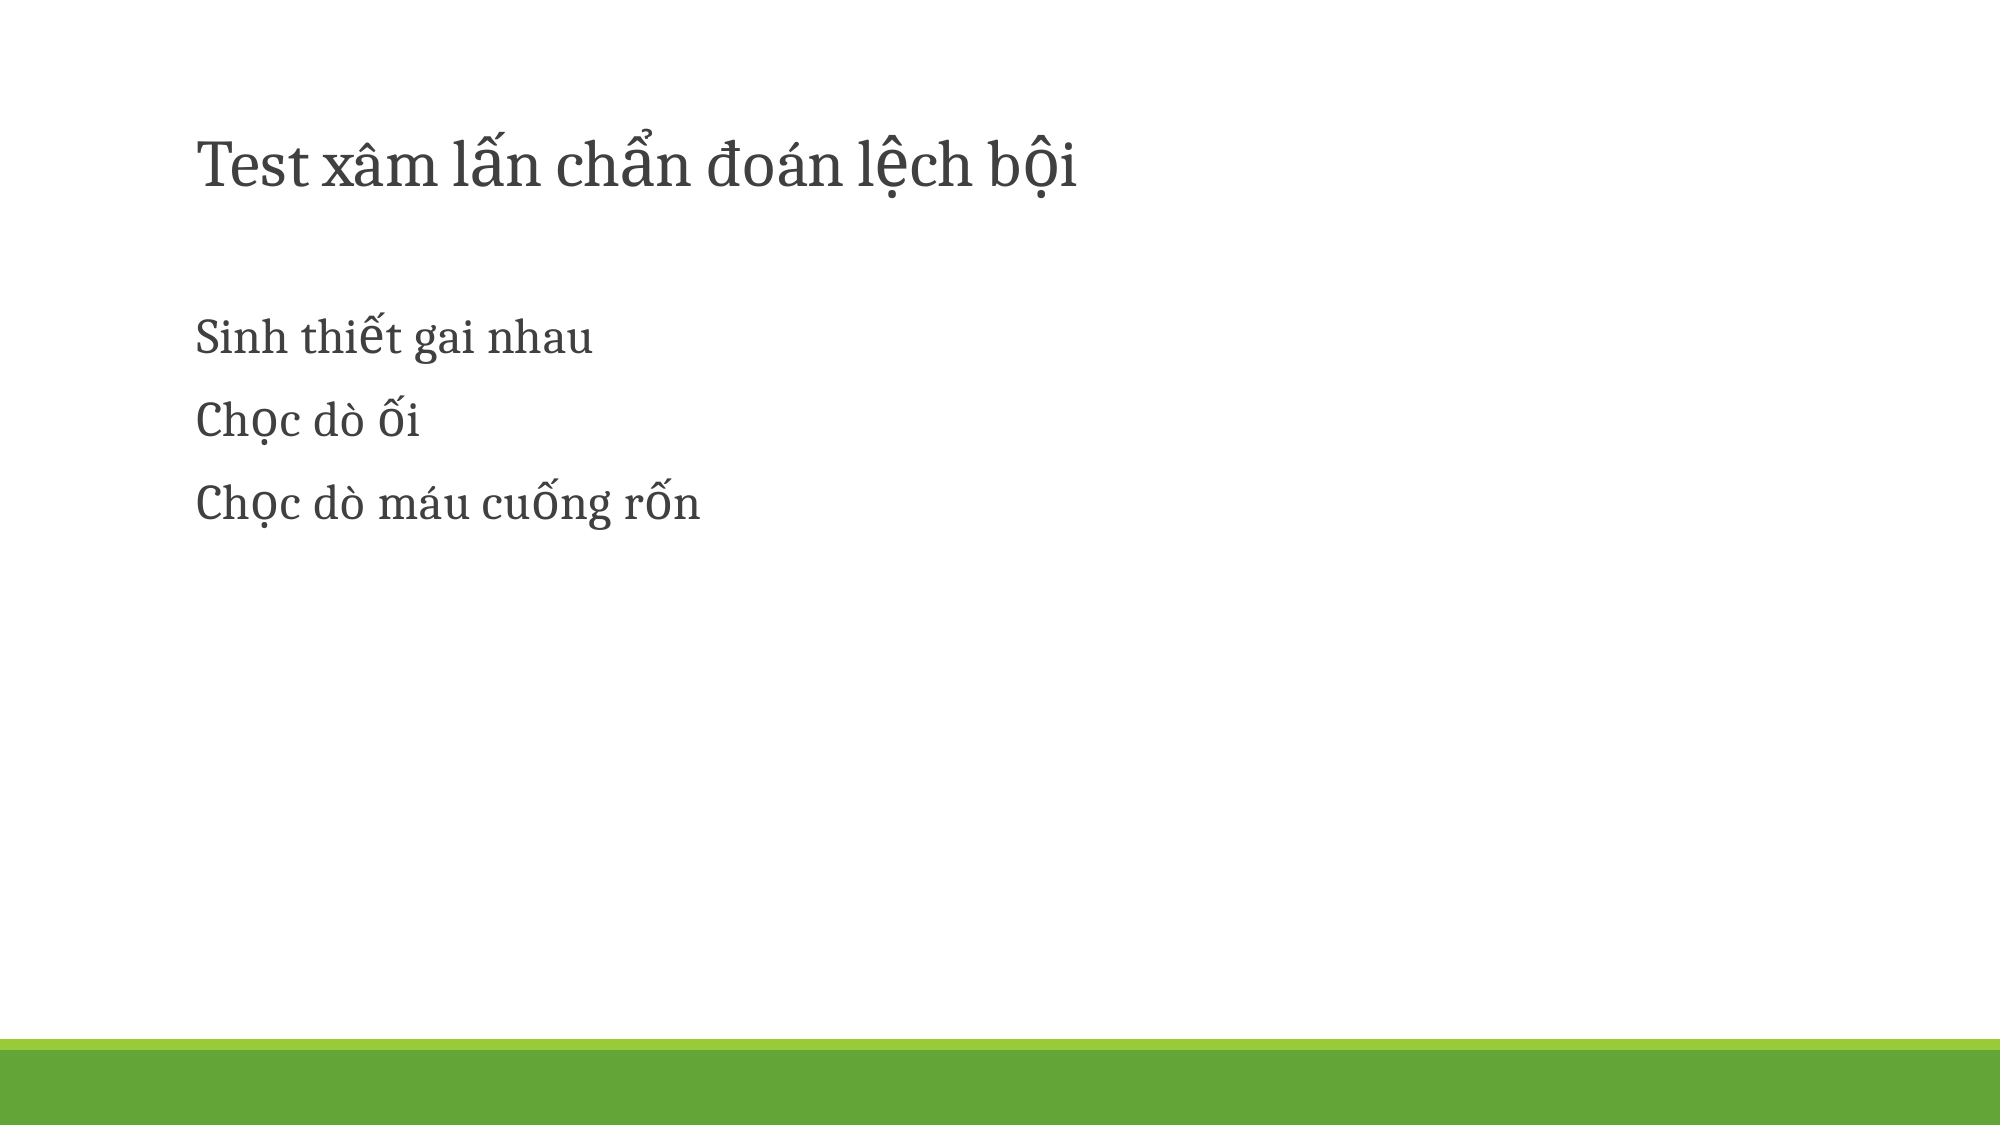

# Test xâm lấn chẩn đoán lệch bội
Sinh thiết gai nhau
Chọc dò ối
Chọc dò máu cuống rốn